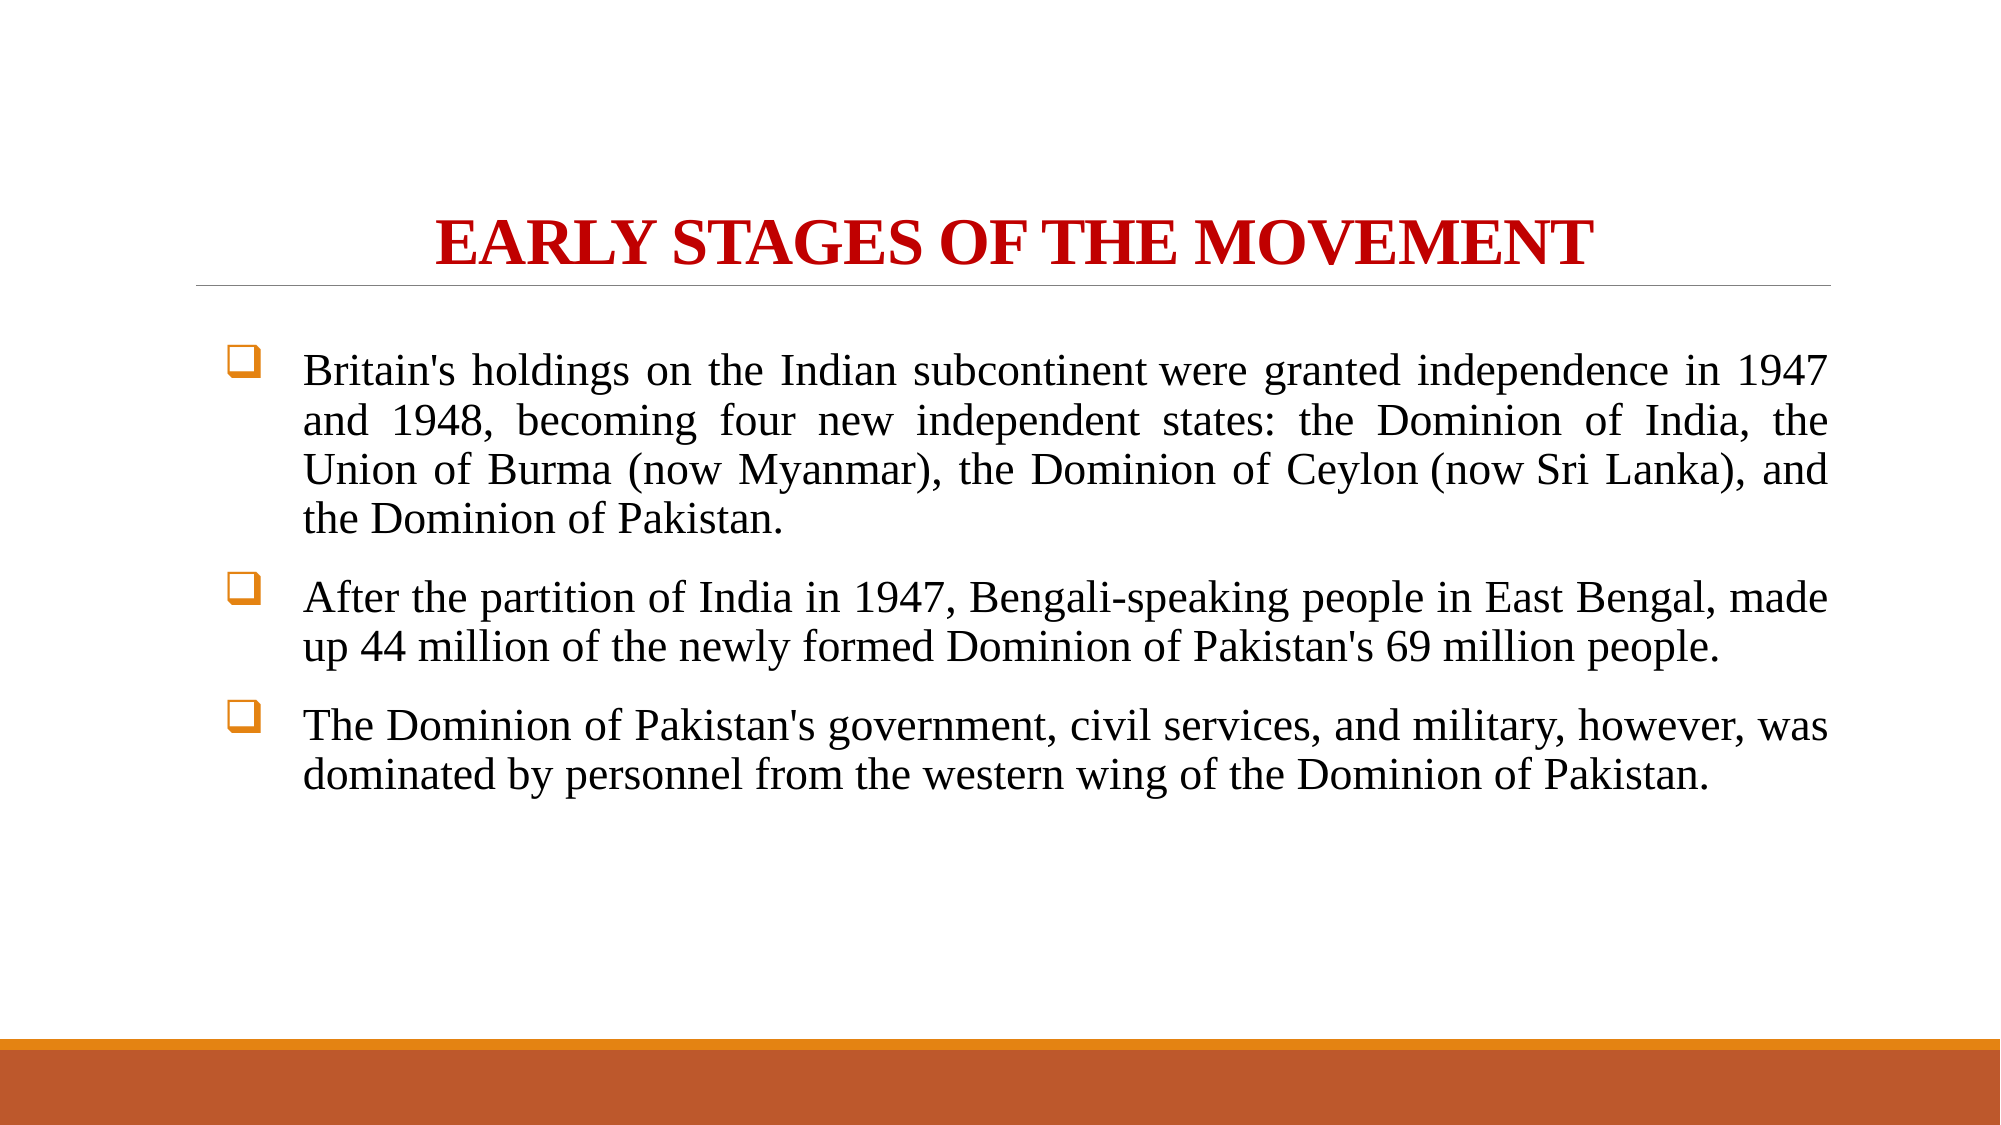

# EARLY STAGES OF THE MOVEMENT
Britain's holdings on the Indian subcontinent were granted independence in 1947 and 1948, becoming four new independent states: the Dominion of India, the Union of Burma (now Myanmar), the Dominion of Ceylon (now Sri Lanka), and the Dominion of Pakistan.
After the partition of India in 1947, Bengali-speaking people in East Bengal, made up 44 million of the newly formed Dominion of Pakistan's 69 million people.
The Dominion of Pakistan's government, civil services, and military, however, was dominated by personnel from the western wing of the Dominion of Pakistan.